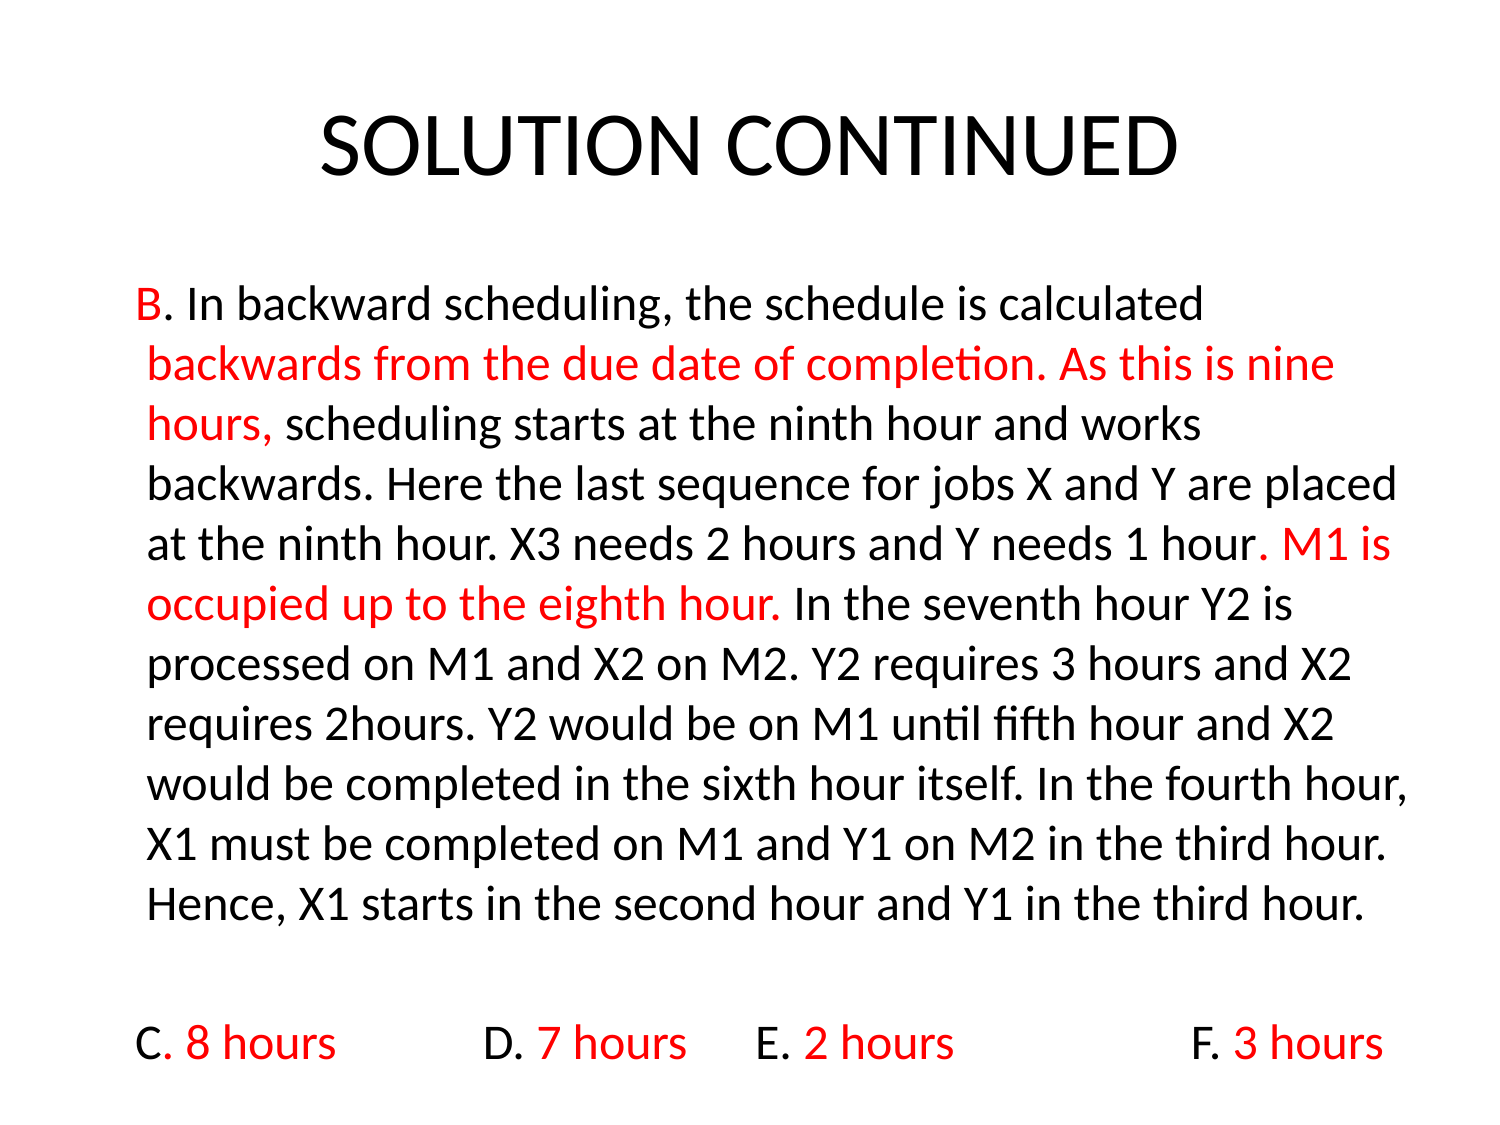

# SOLUTION CONTINUED
    B. In backward scheduling, the schedule is calculated backwards from the due date of completion. As this is nine hours, scheduling starts at the ninth hour and works backwards. Here the last sequence for jobs X and Y are placed at the ninth hour. X3 needs 2 hours and Y needs 1 hour. M1 is occupied up to the eighth hour. In the seventh hour Y2 is processed on M1 and X2 on M2. Y2 requires 3 hours and X2 requires 2hours. Y2 would be on M1 until fifth hour and X2 would be completed in the sixth hour itself. In the fourth hour, X1 must be completed on M1 and Y1 on M2 in the third hour. Hence, X1 starts in the second hour and Y1 in the third hour.

    C. 8 hours             D. 7 hours      E. 2 hours                     F. 3 hours